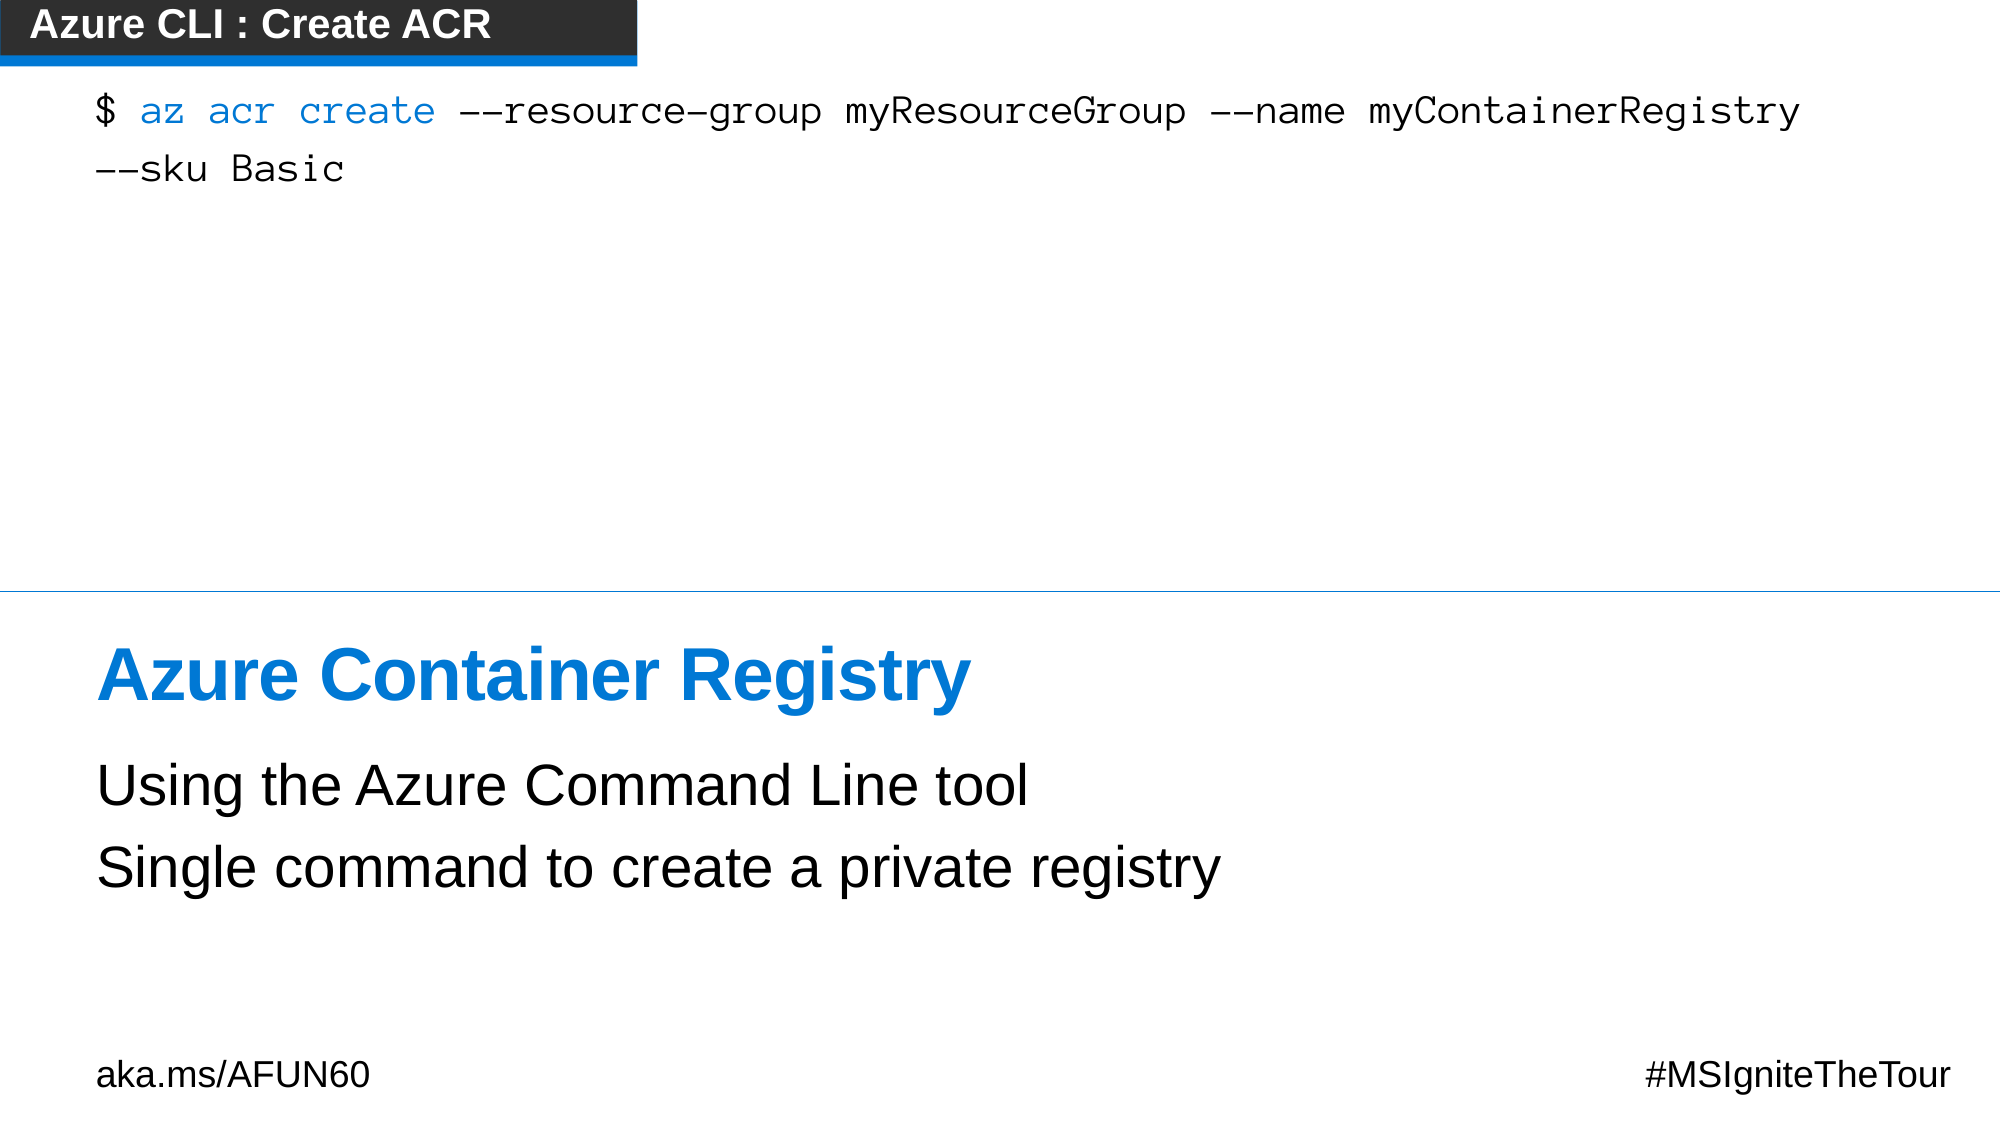

Azure CLI : Create ACR
$ az acr create --resource-group myResourceGroup --name myContainerRegistry
--sku Basic
# Azure Container Registry
Using the Azure Command Line tool
Single command to create a private registry